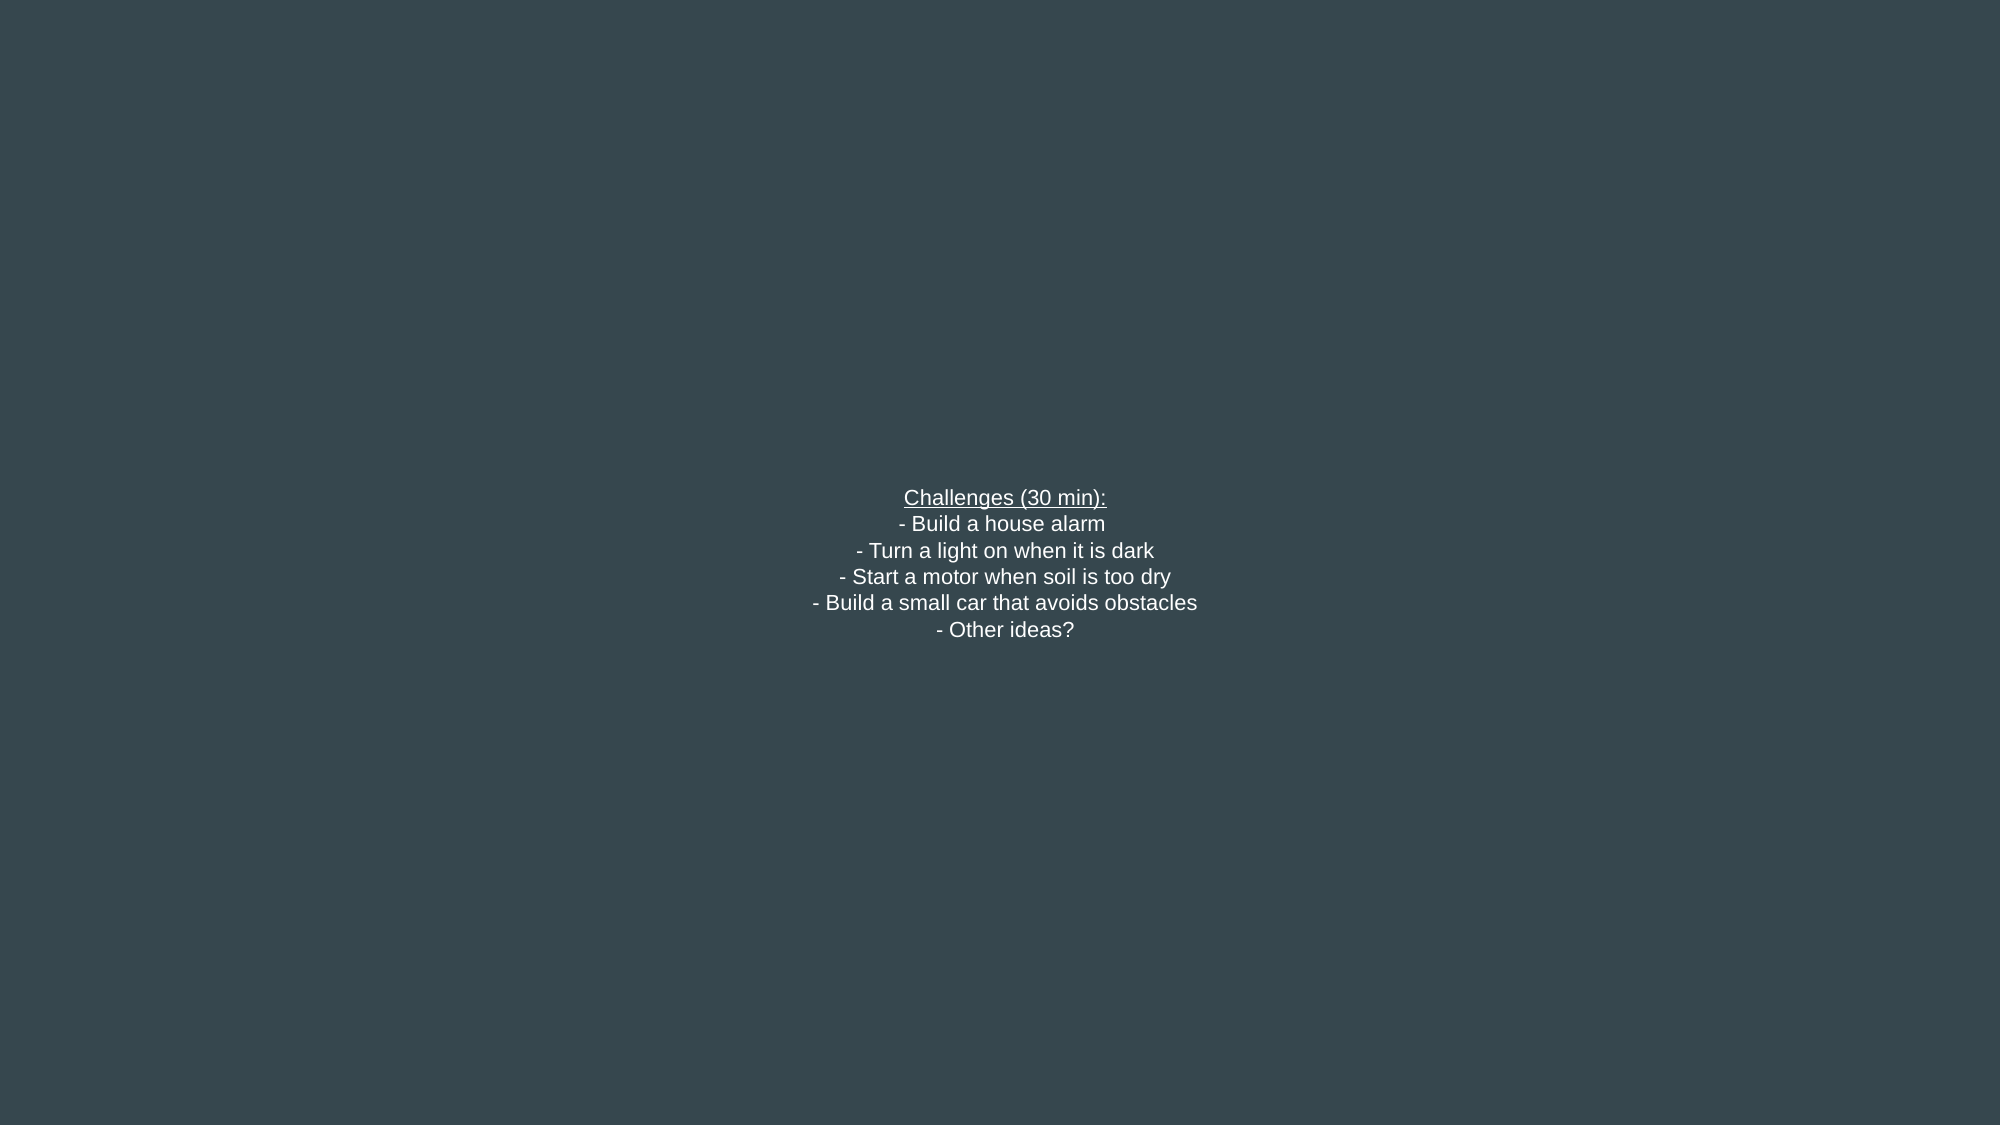

# Challenges (30 min): - Build a house alarm - Turn a light on when it is dark - Start a motor when soil is too dry - Build a small car that avoids obstacles - Other ideas?